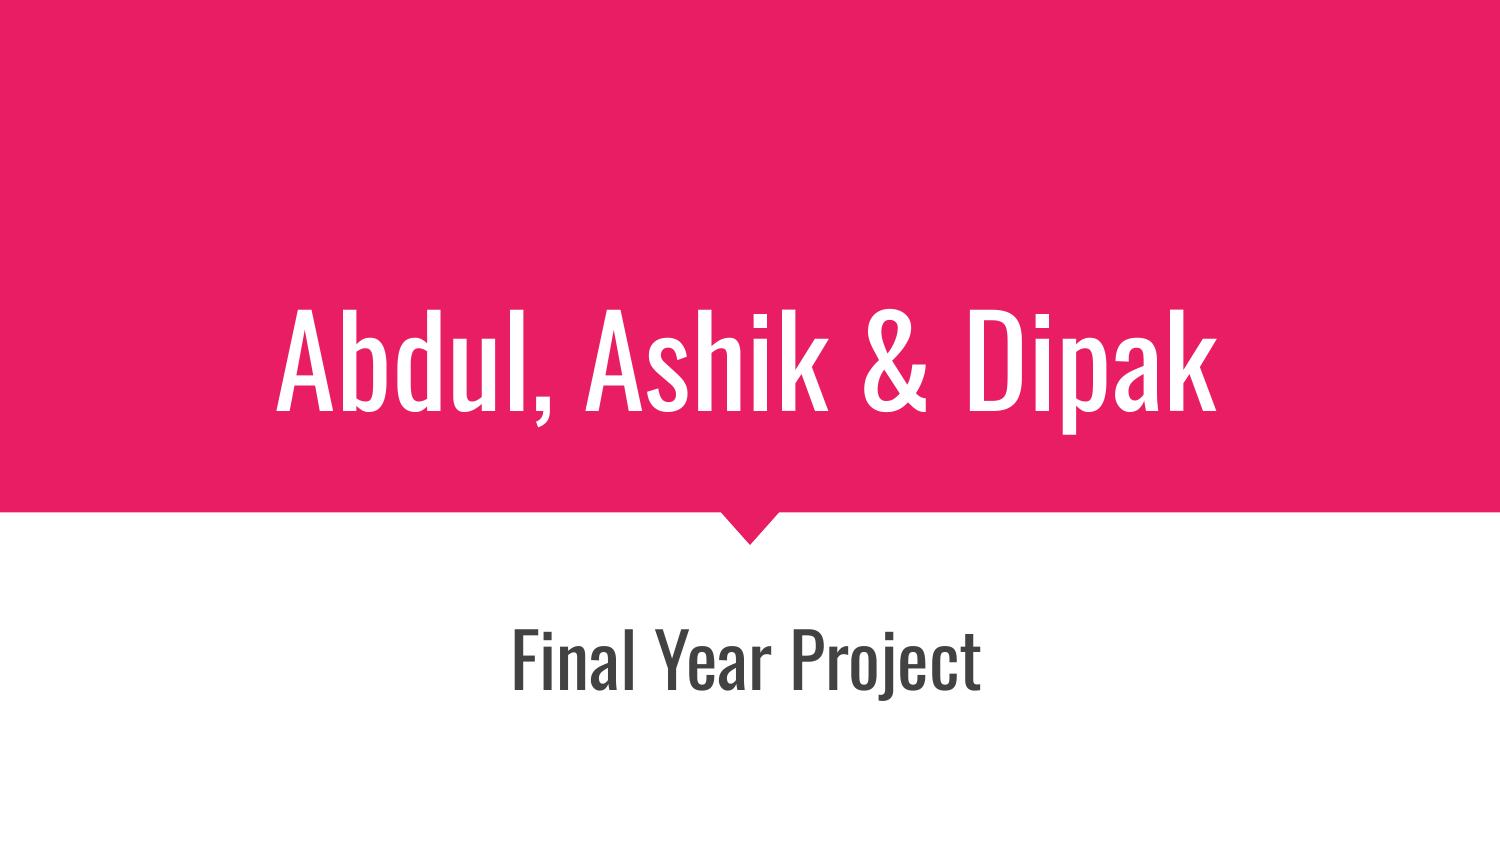

# Abdul, Ashik & Dipak
Final Year Project